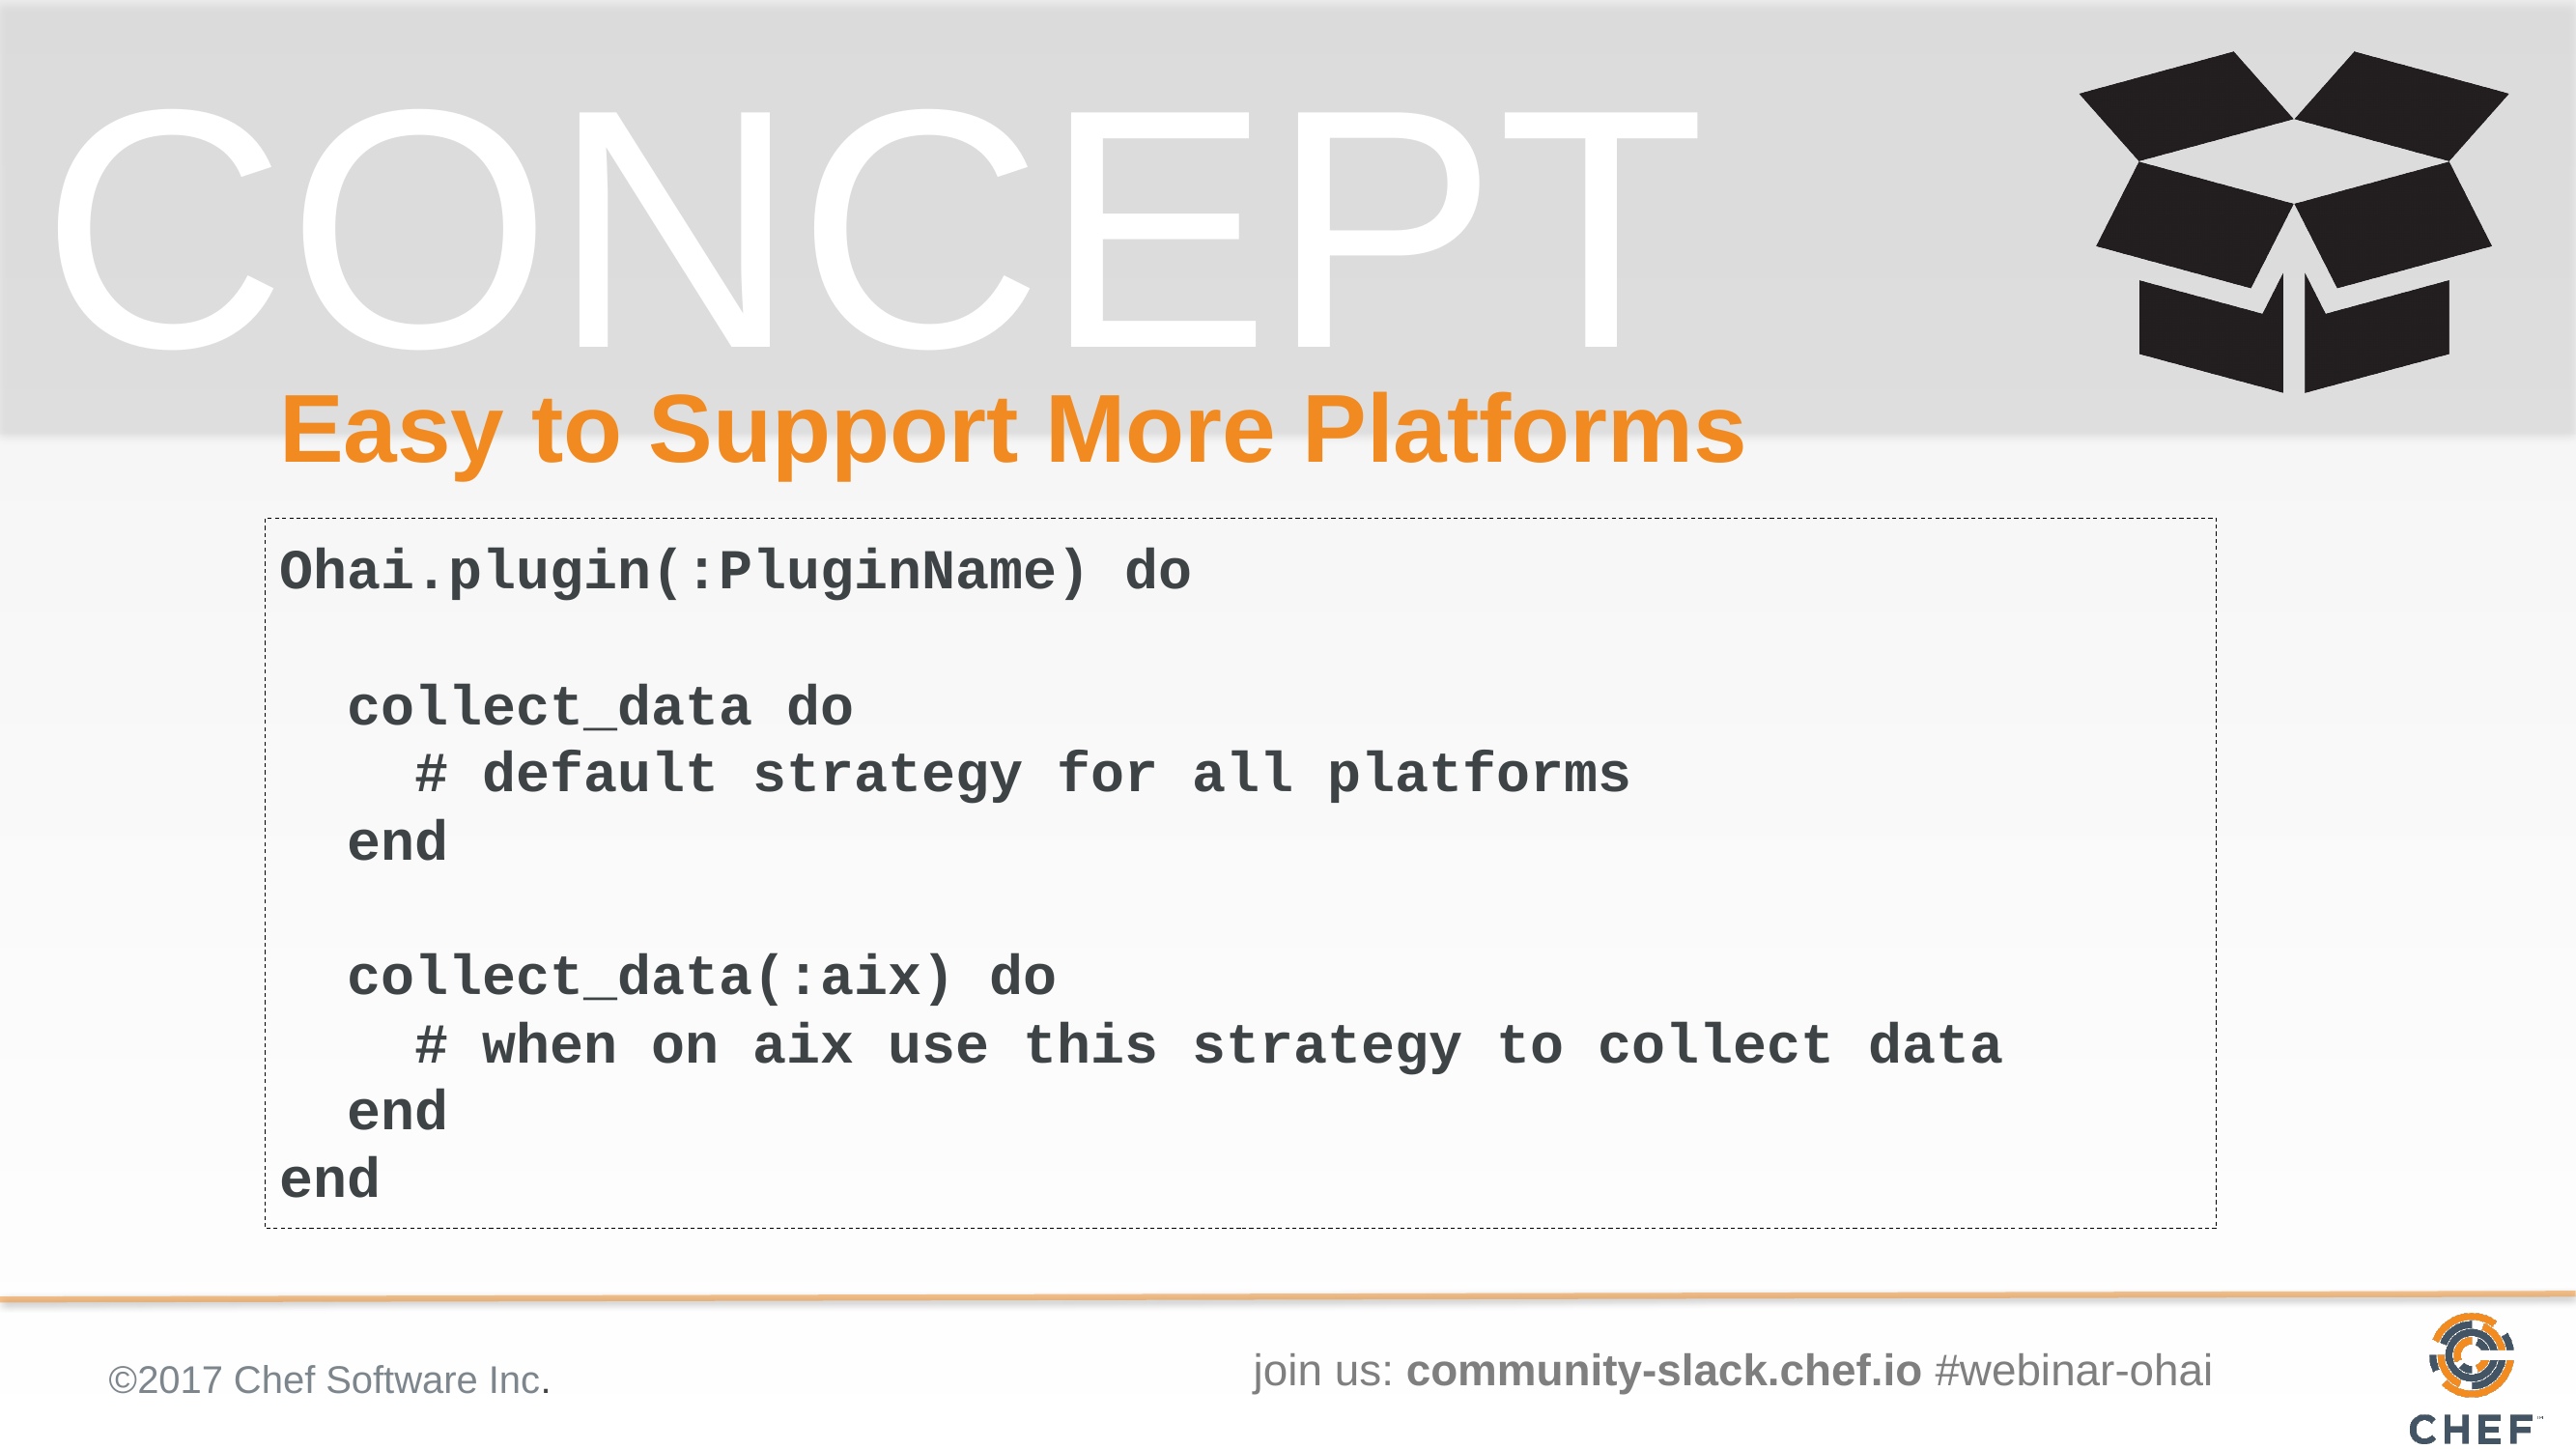

# Easy to Support More Platforms
Ohai.plugin(:PluginName) do

  collect_data do
    # default strategy for all platforms
  end

  collect_data(:aix) do
    # when on aix use this strategy to collect data
  end
end